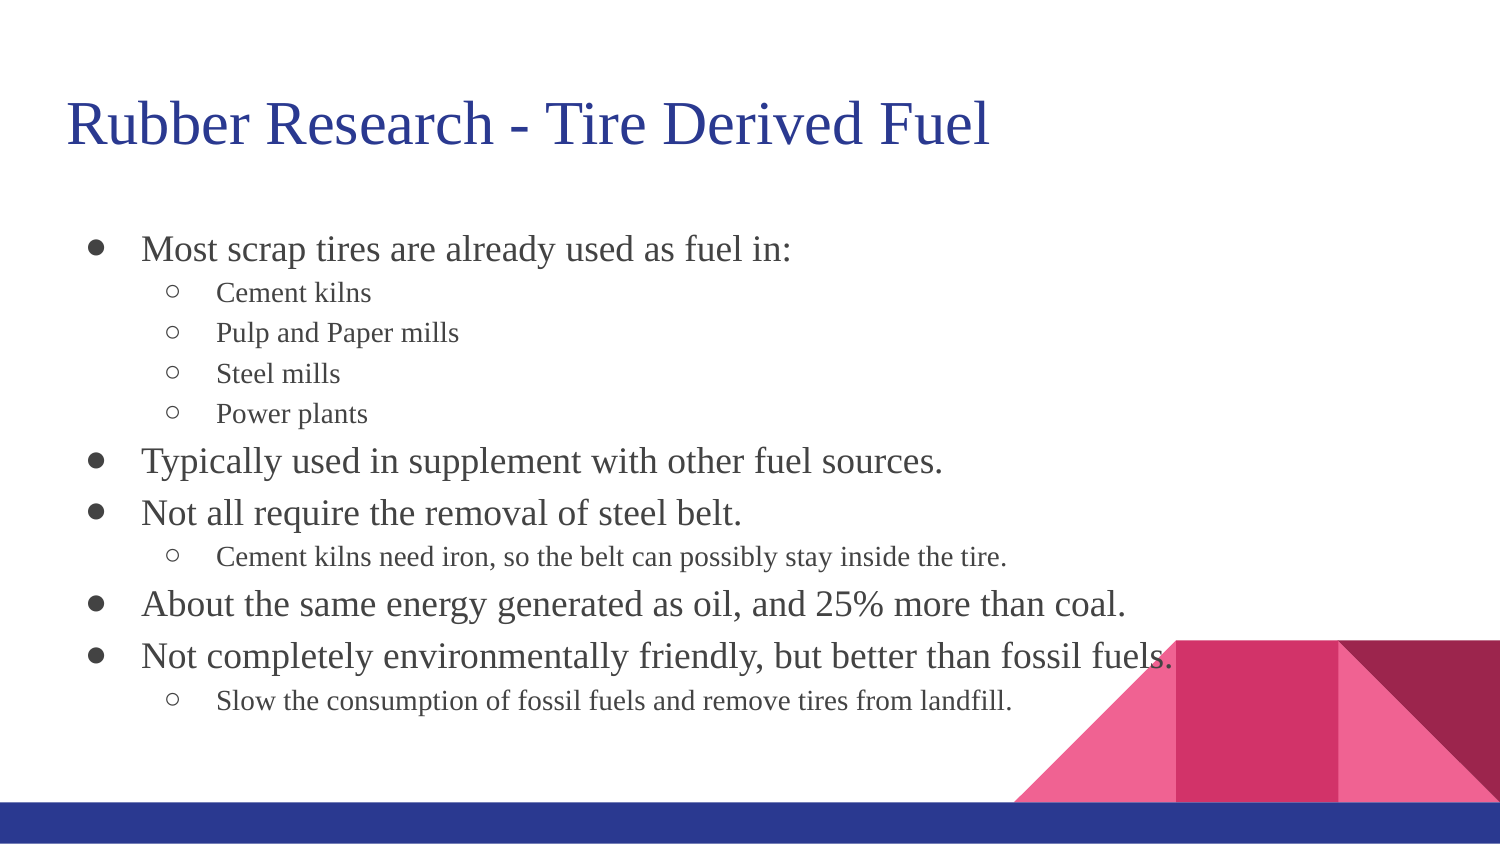

# Rubber Research - Tire Derived Fuel
Most scrap tires are already used as fuel in:
Cement kilns
Pulp and Paper mills
Steel mills
Power plants
Typically used in supplement with other fuel sources.
Not all require the removal of steel belt.
Cement kilns need iron, so the belt can possibly stay inside the tire.
About the same energy generated as oil, and 25% more than coal.
Not completely environmentally friendly, but better than fossil fuels.
Slow the consumption of fossil fuels and remove tires from landfill.